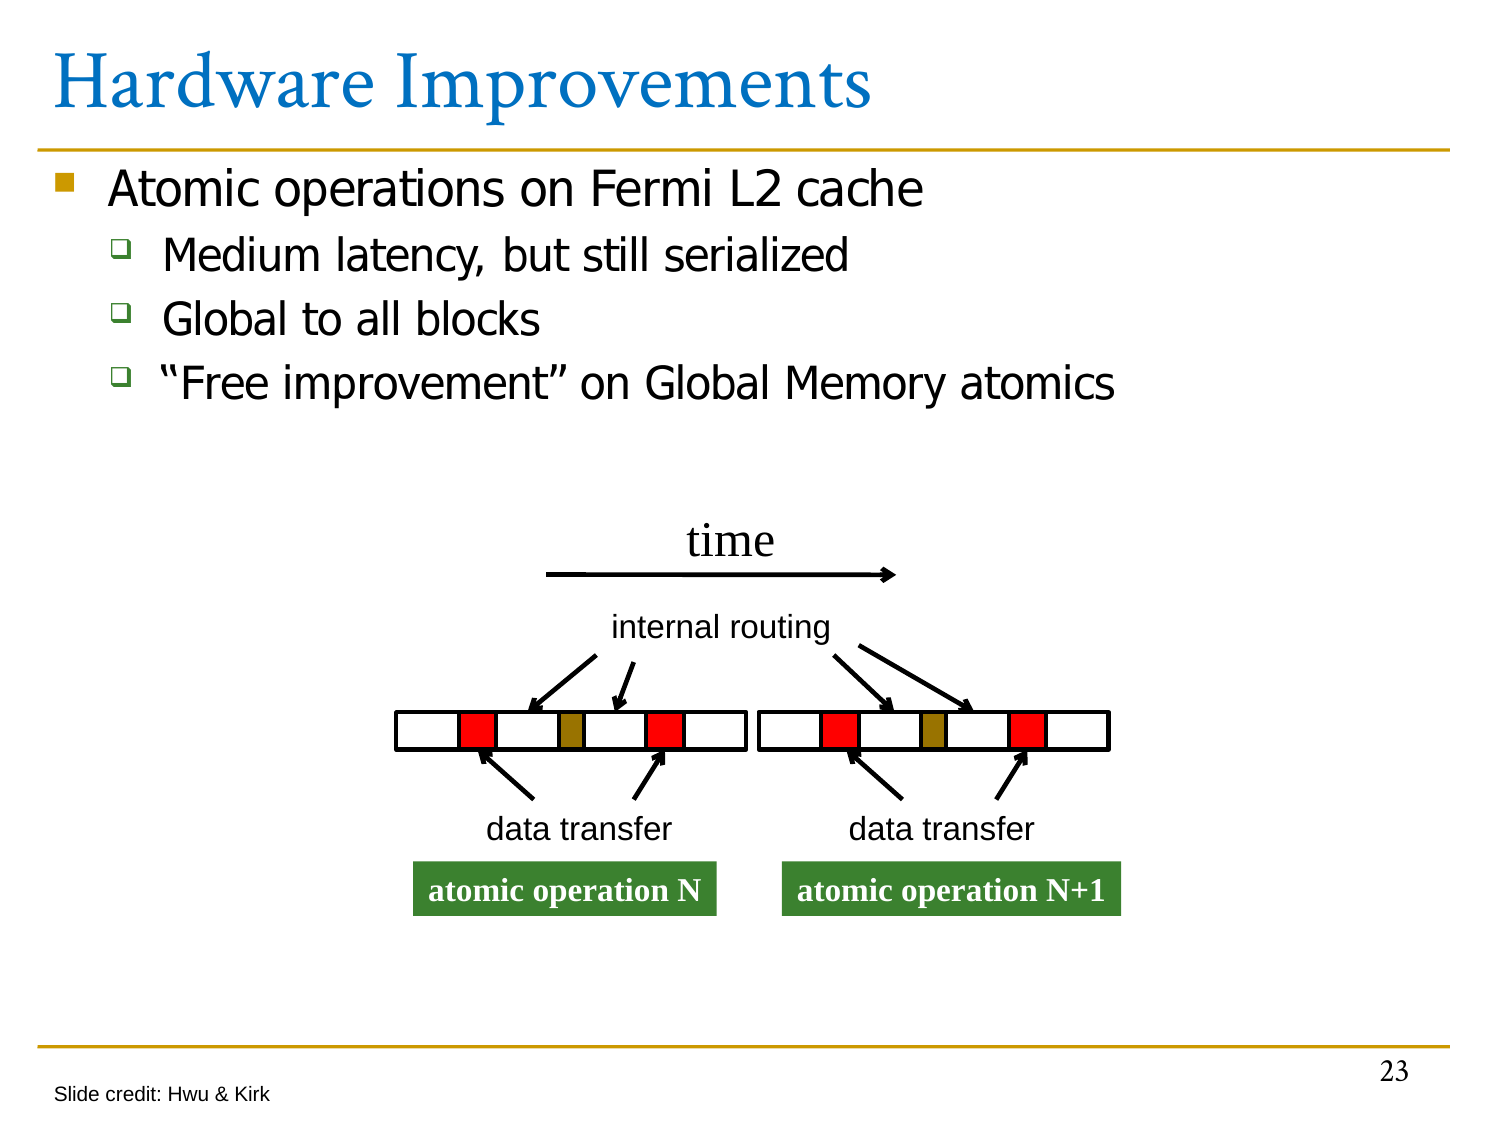

# Hardware Improvements
Atomic operations on Fermi L2 cache
Medium latency, but still serialized
Global to all blocks
“Free improvement” on Global Memory atomics
time
internal routing

data transfer
data transfer
atomic operation N
atomic operation N+1
23
Slide credit: Hwu & Kirk